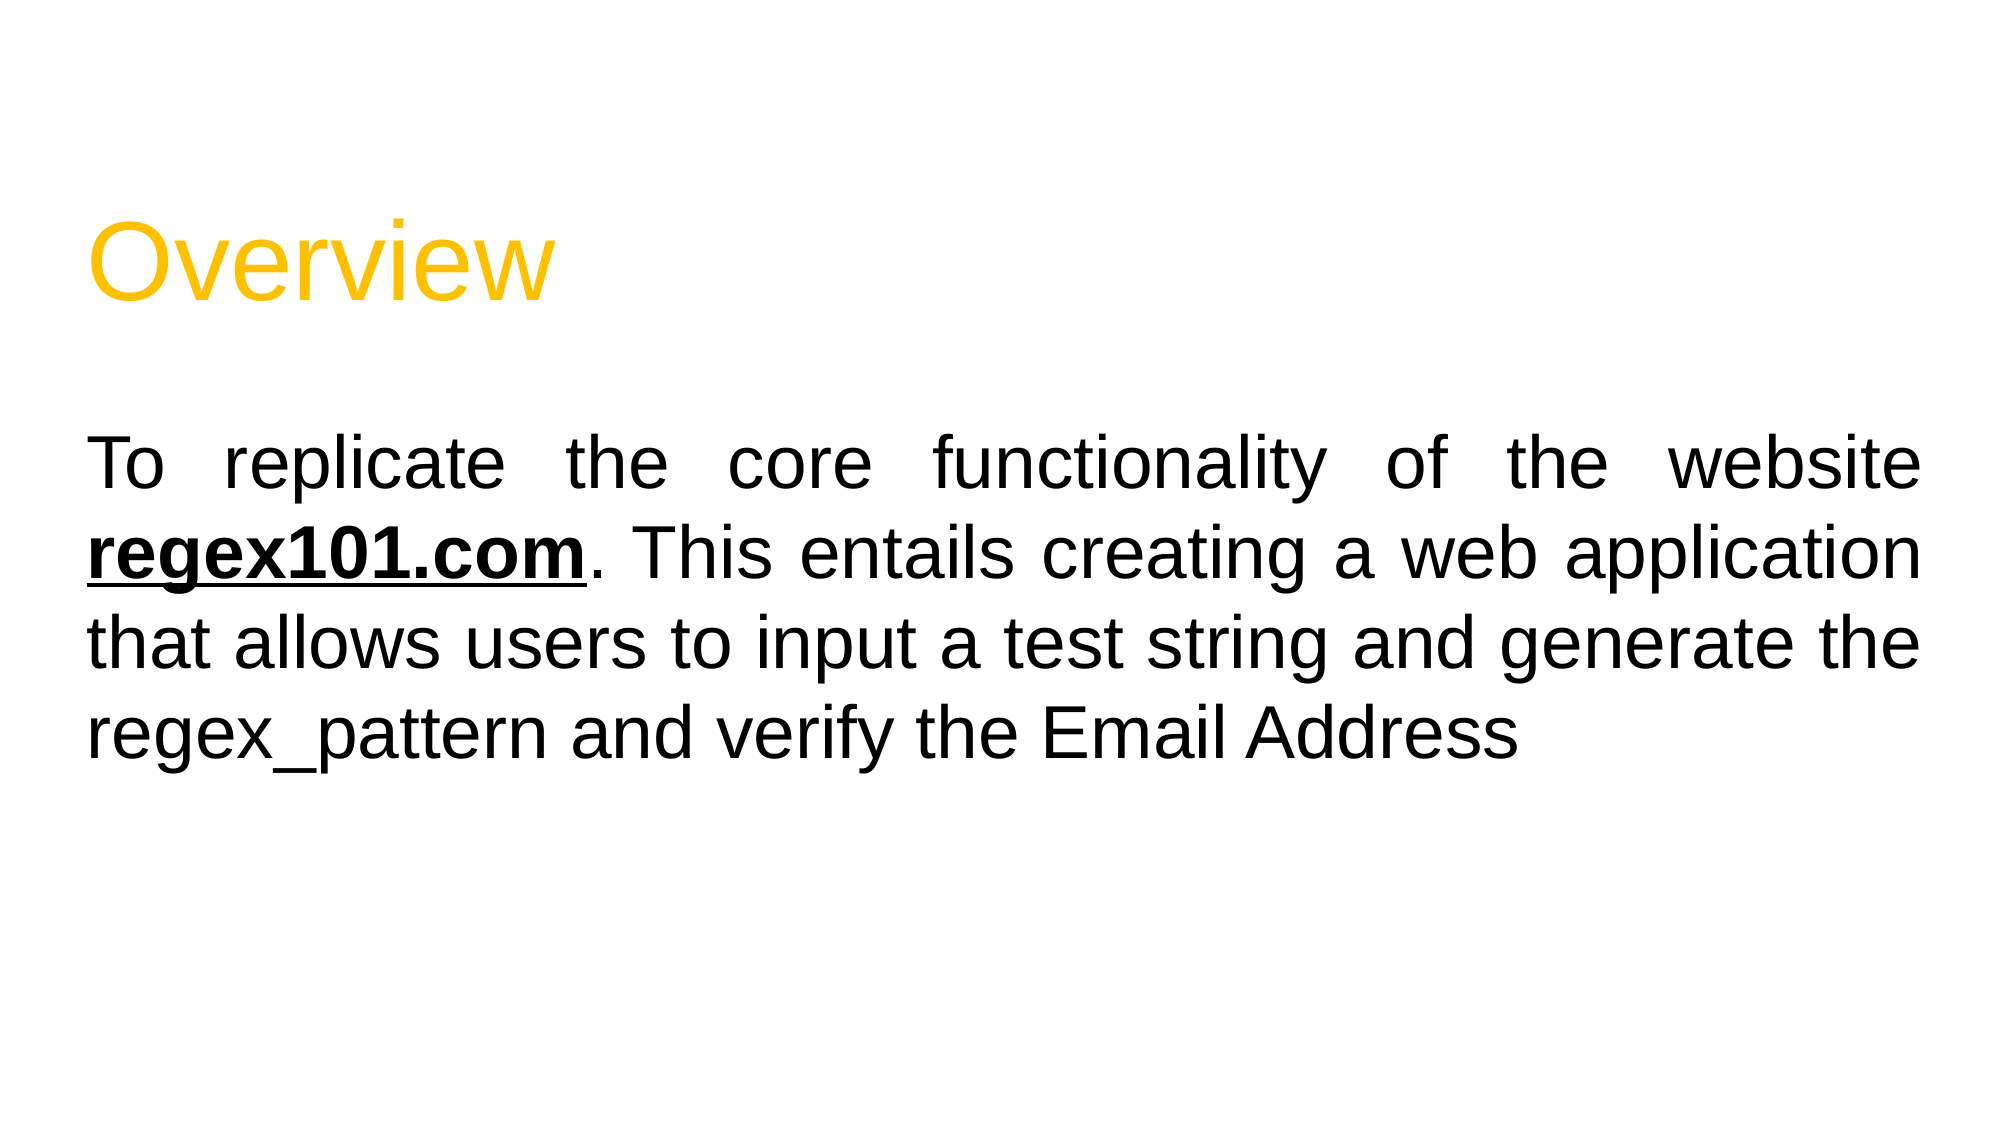

Overview

To replicate the core functionality of the website regex101.com. This entails creating a web application that allows users to input a test string and generate the regex_pattern and verify the Email Address